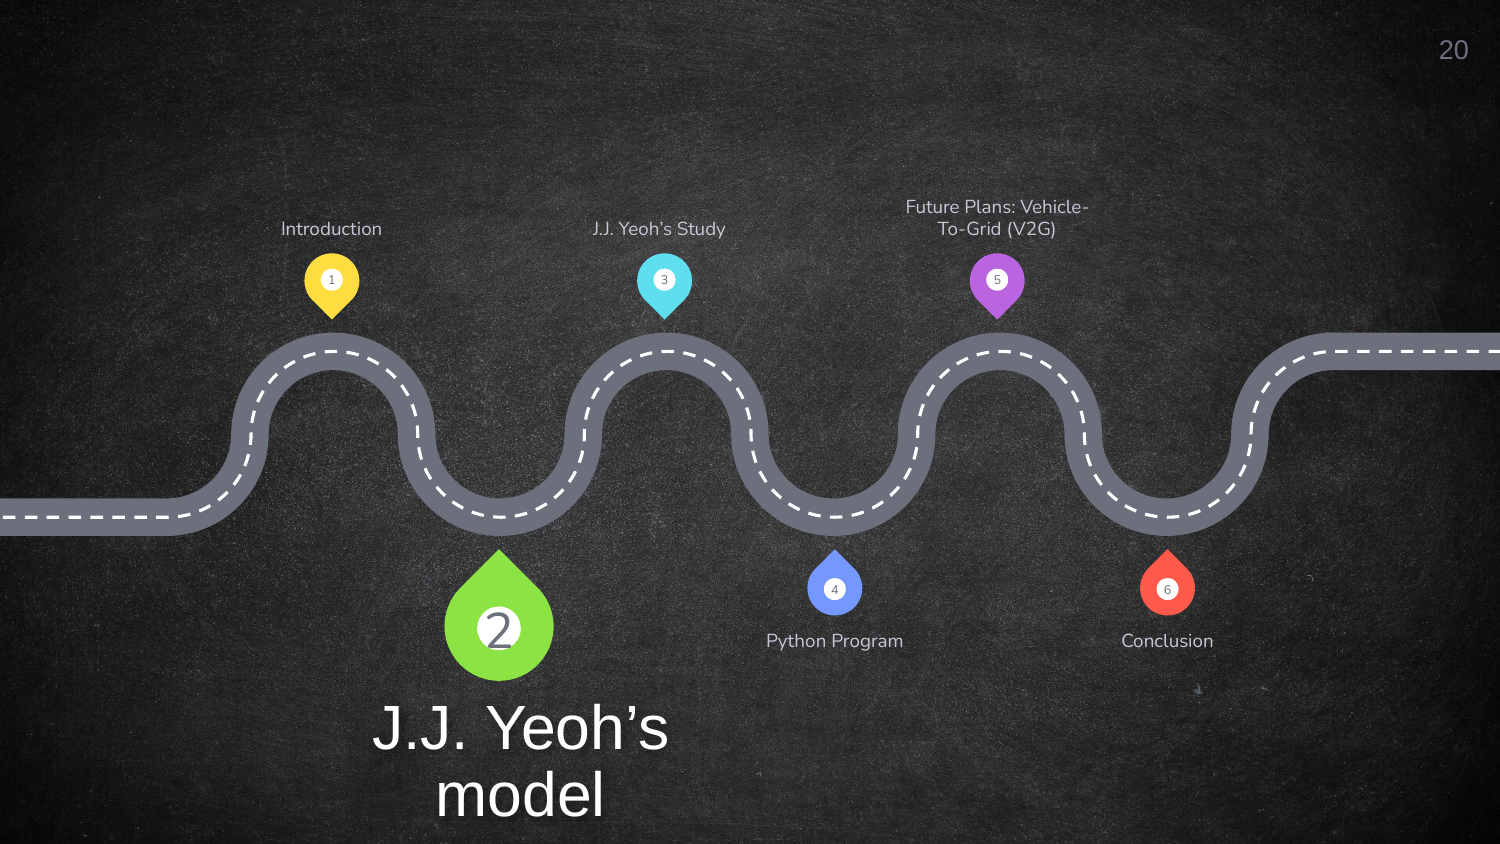

20
Introduction
J.J. Yeoh’s Study
Future Plans: Vehicle-To-Grid (V2G)

1

3

5

4

6

2
Python Program
Conclusion
J.J. Yeoh’s model